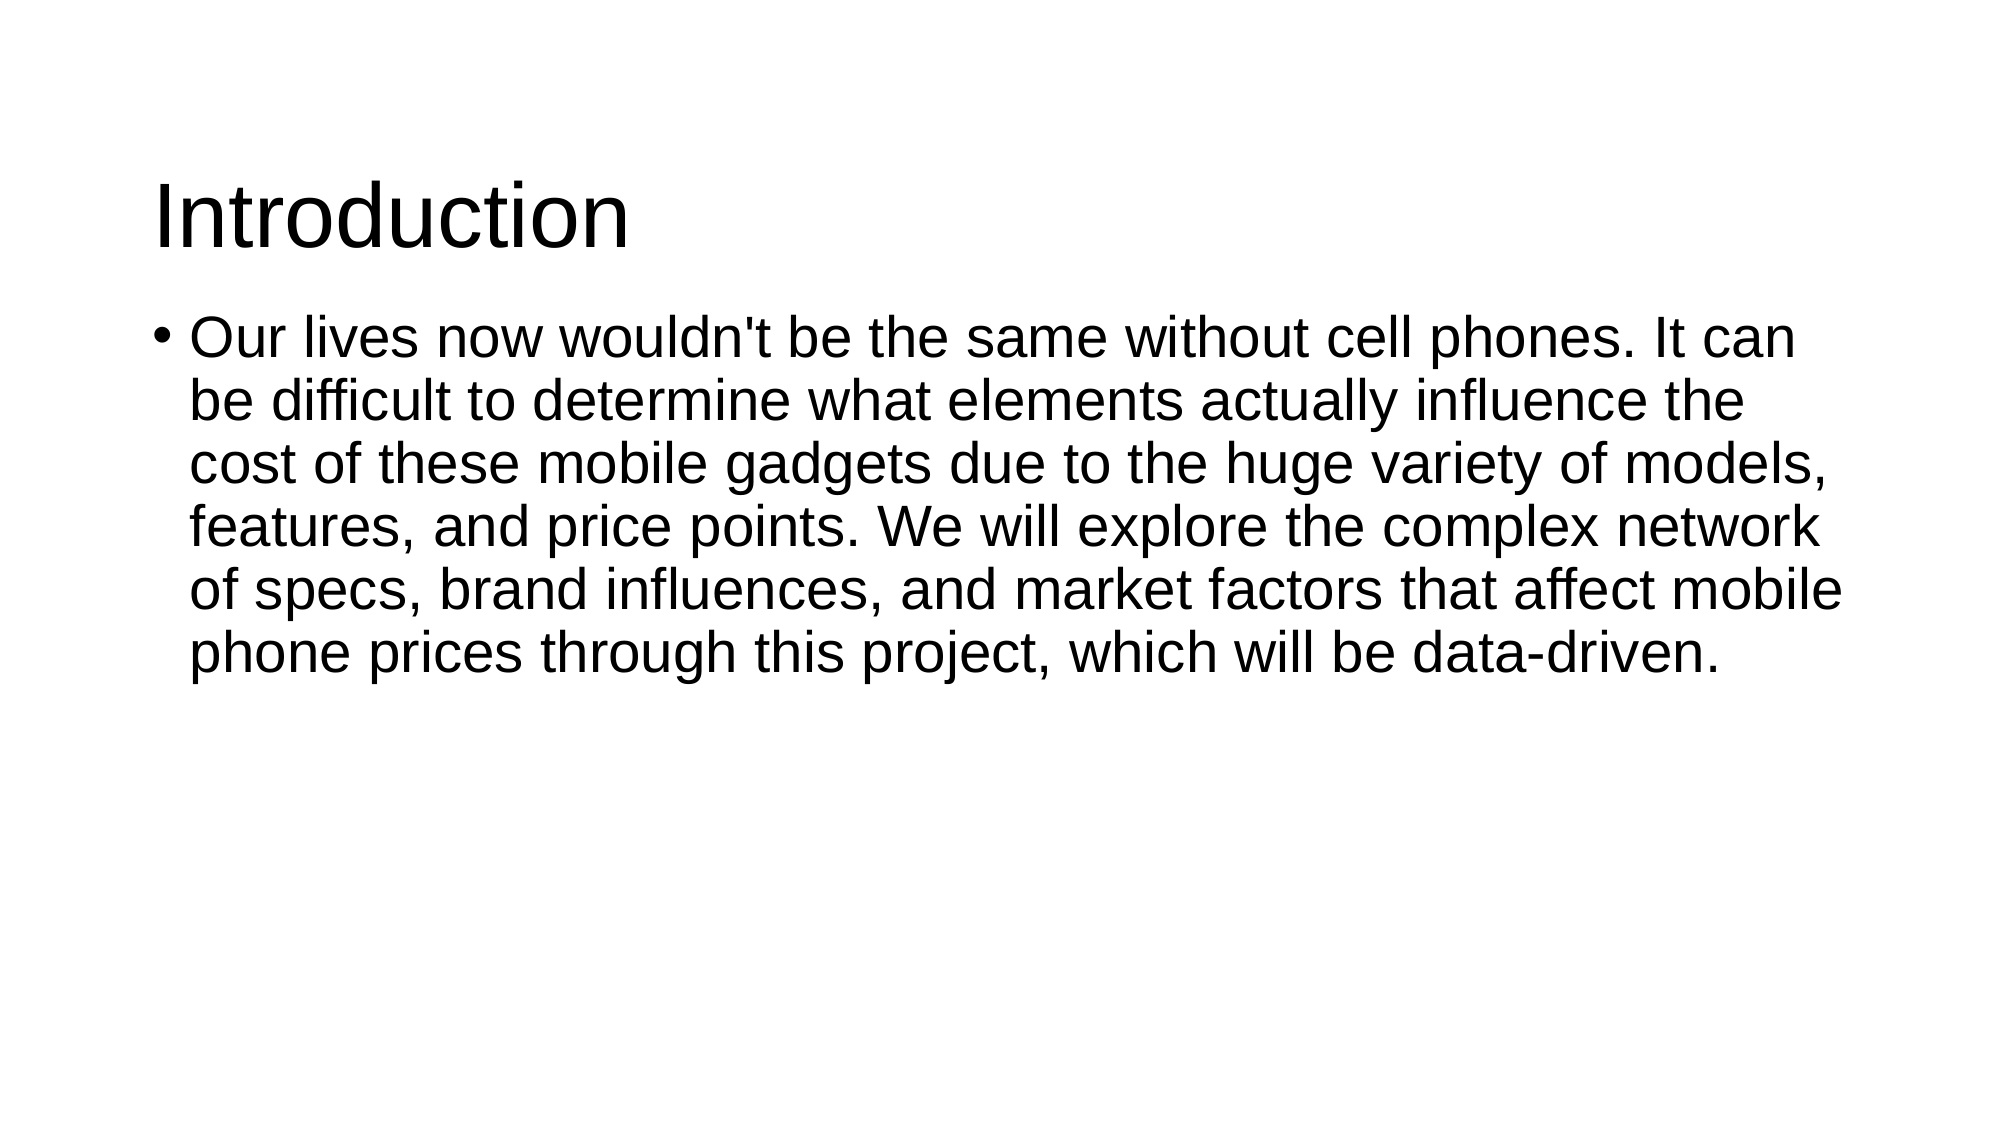

# Introduction
Our lives now wouldn't be the same without cell phones. It can be difficult to determine what elements actually influence the cost of these mobile gadgets due to the huge variety of models, features, and price points. We will explore the complex network of specs, brand influences, and market factors that affect mobile phone prices through this project, which will be data-driven.